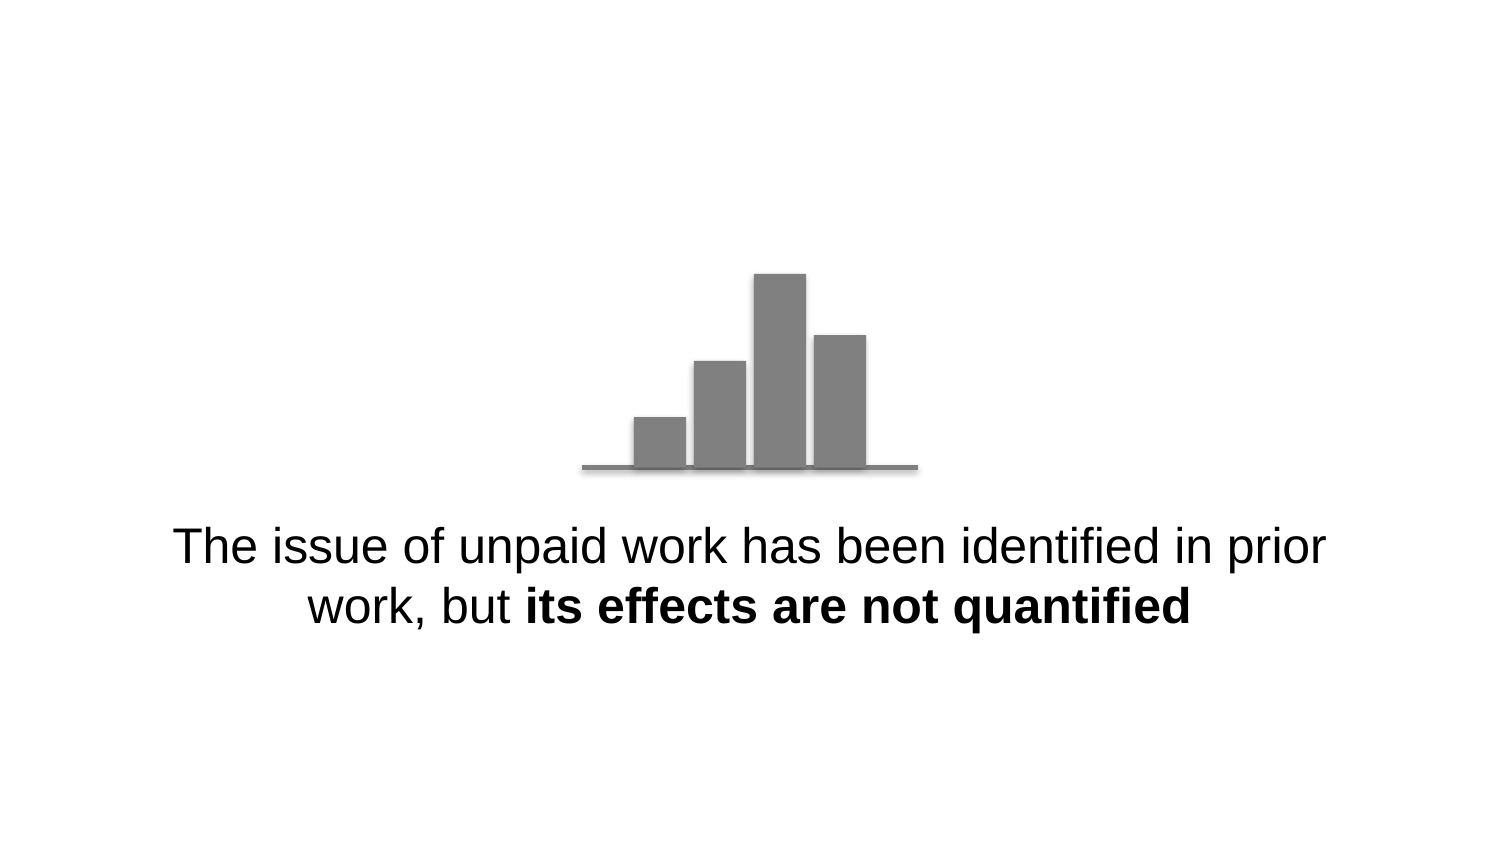

The issue of unpaid work has been identified in prior work, but its effects are not quantified